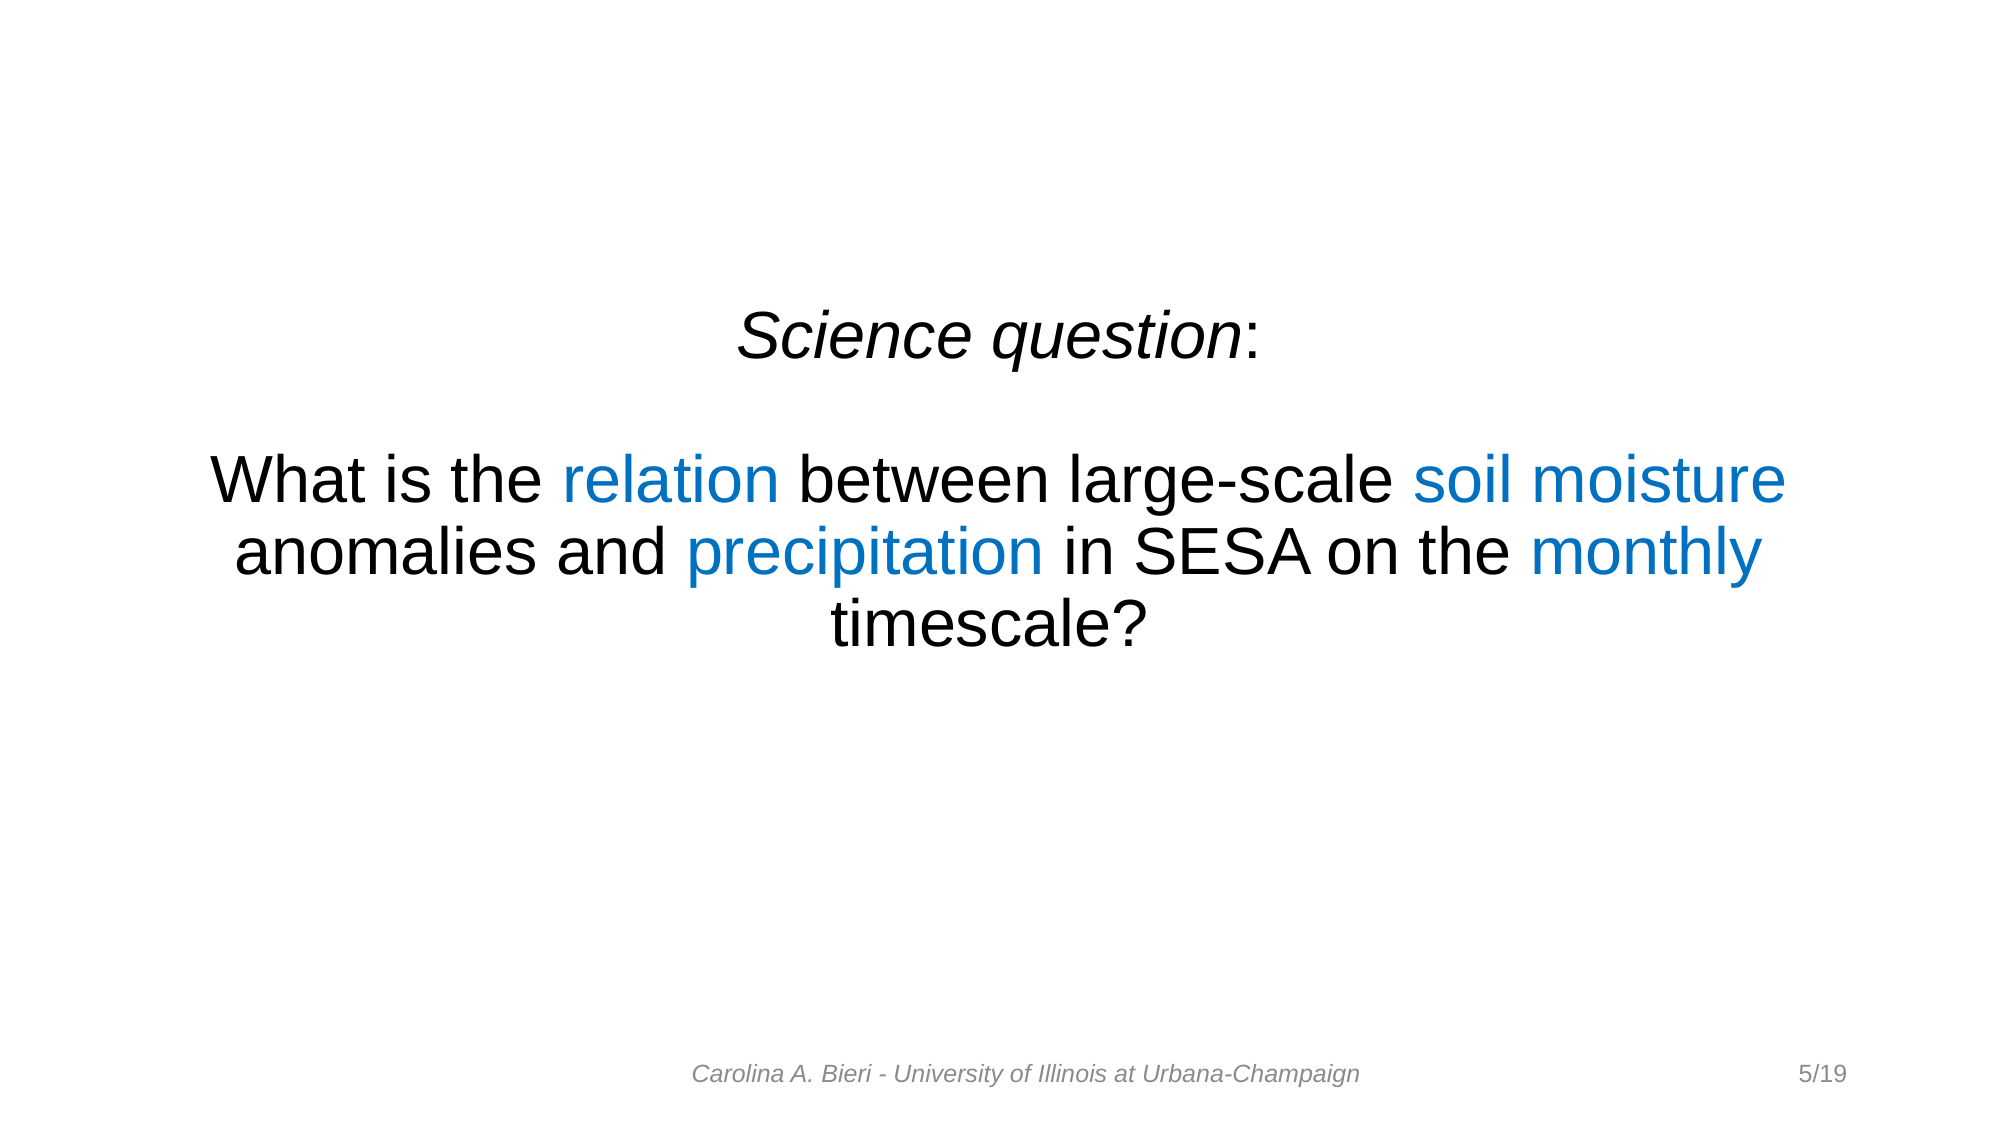

# Science question: What is the relation between large-scale soil moisture anomalies and precipitation in SESA on the monthly timescale?
Carolina A. Bieri - University of Illinois at Urbana-Champaign
5/19